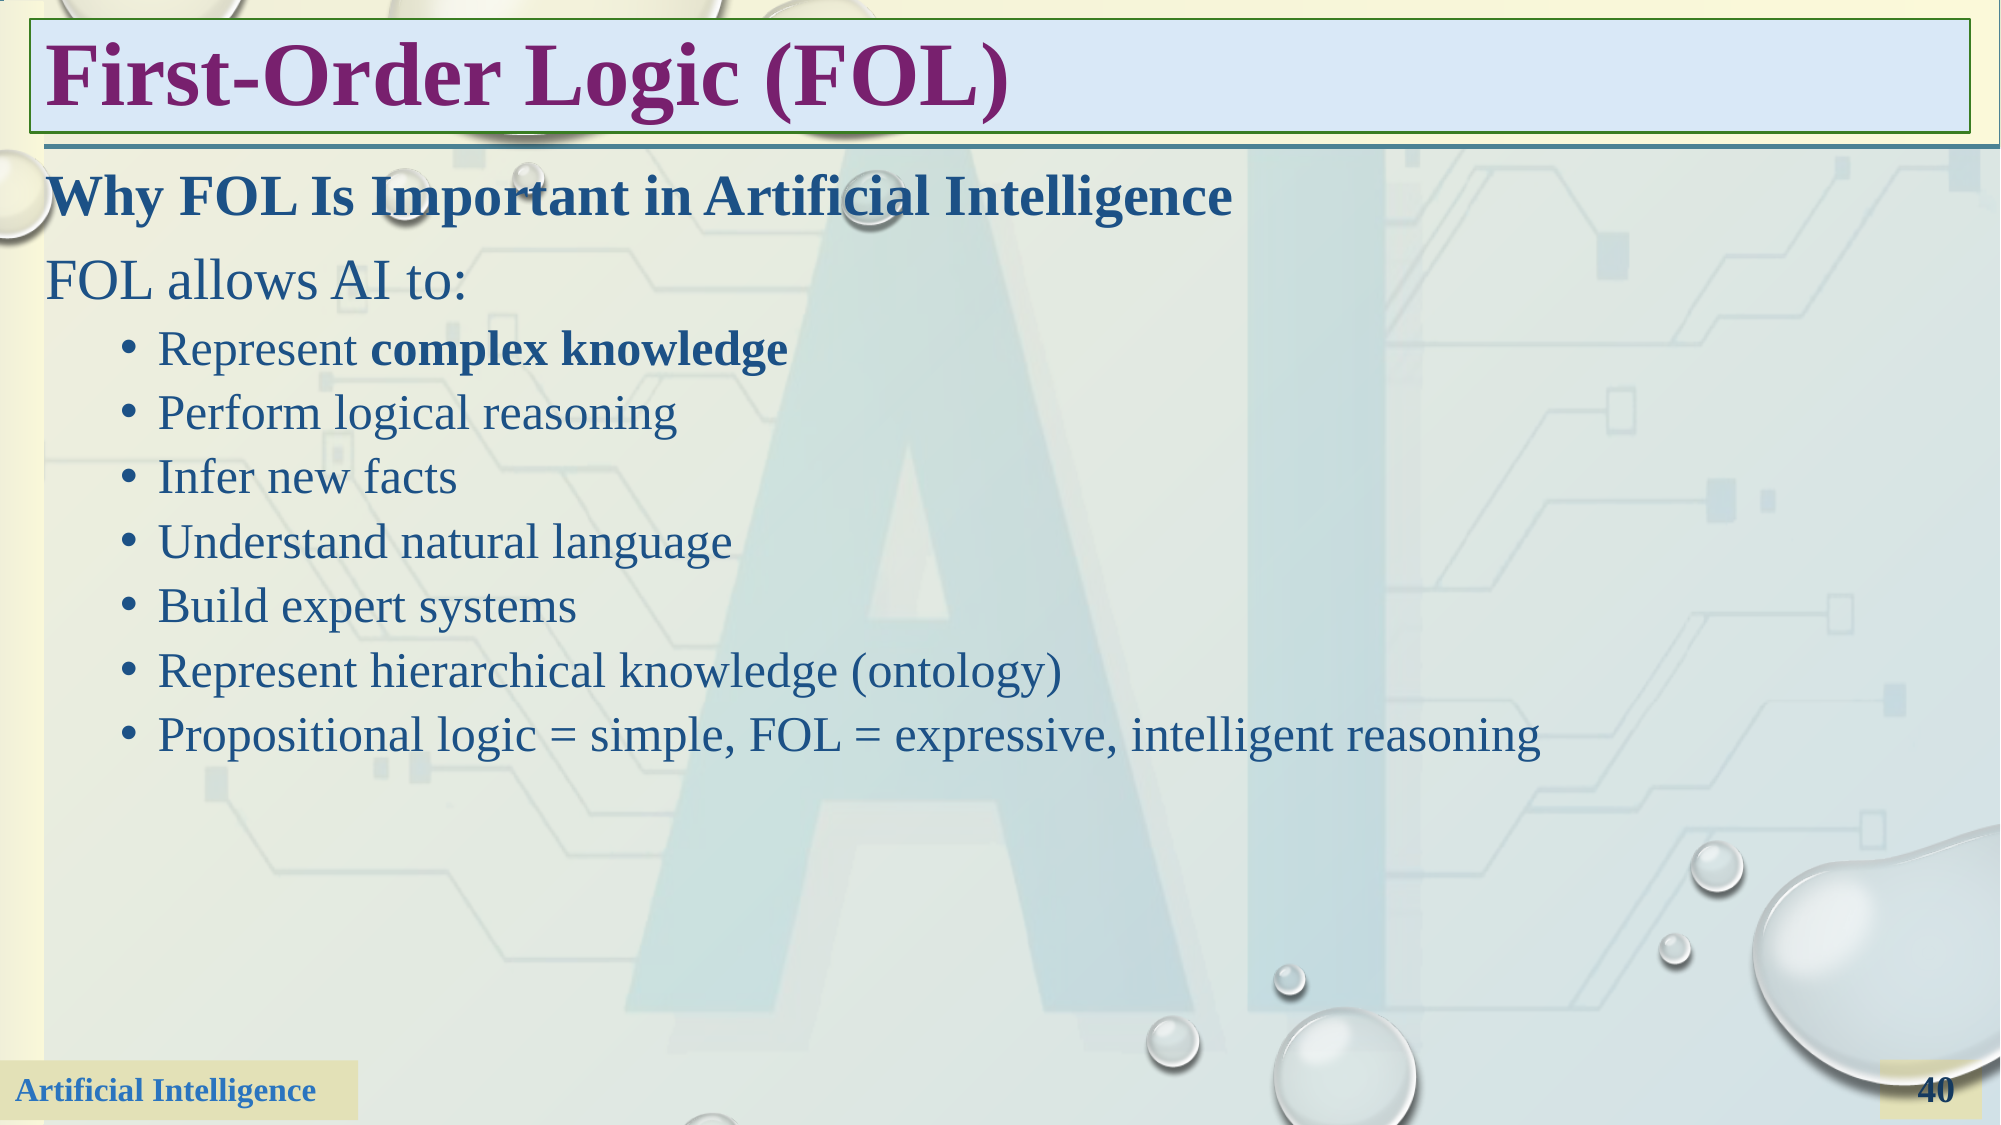

# First-Order Logic (FOL)
Why FOL Is Important in Artificial Intelligence
FOL allows AI to:
Represent complex knowledge
Perform logical reasoning
Infer new facts
Understand natural language
Build expert systems
Represent hierarchical knowledge (ontology)
Propositional logic = simple, FOL = expressive, intelligent reasoning

40